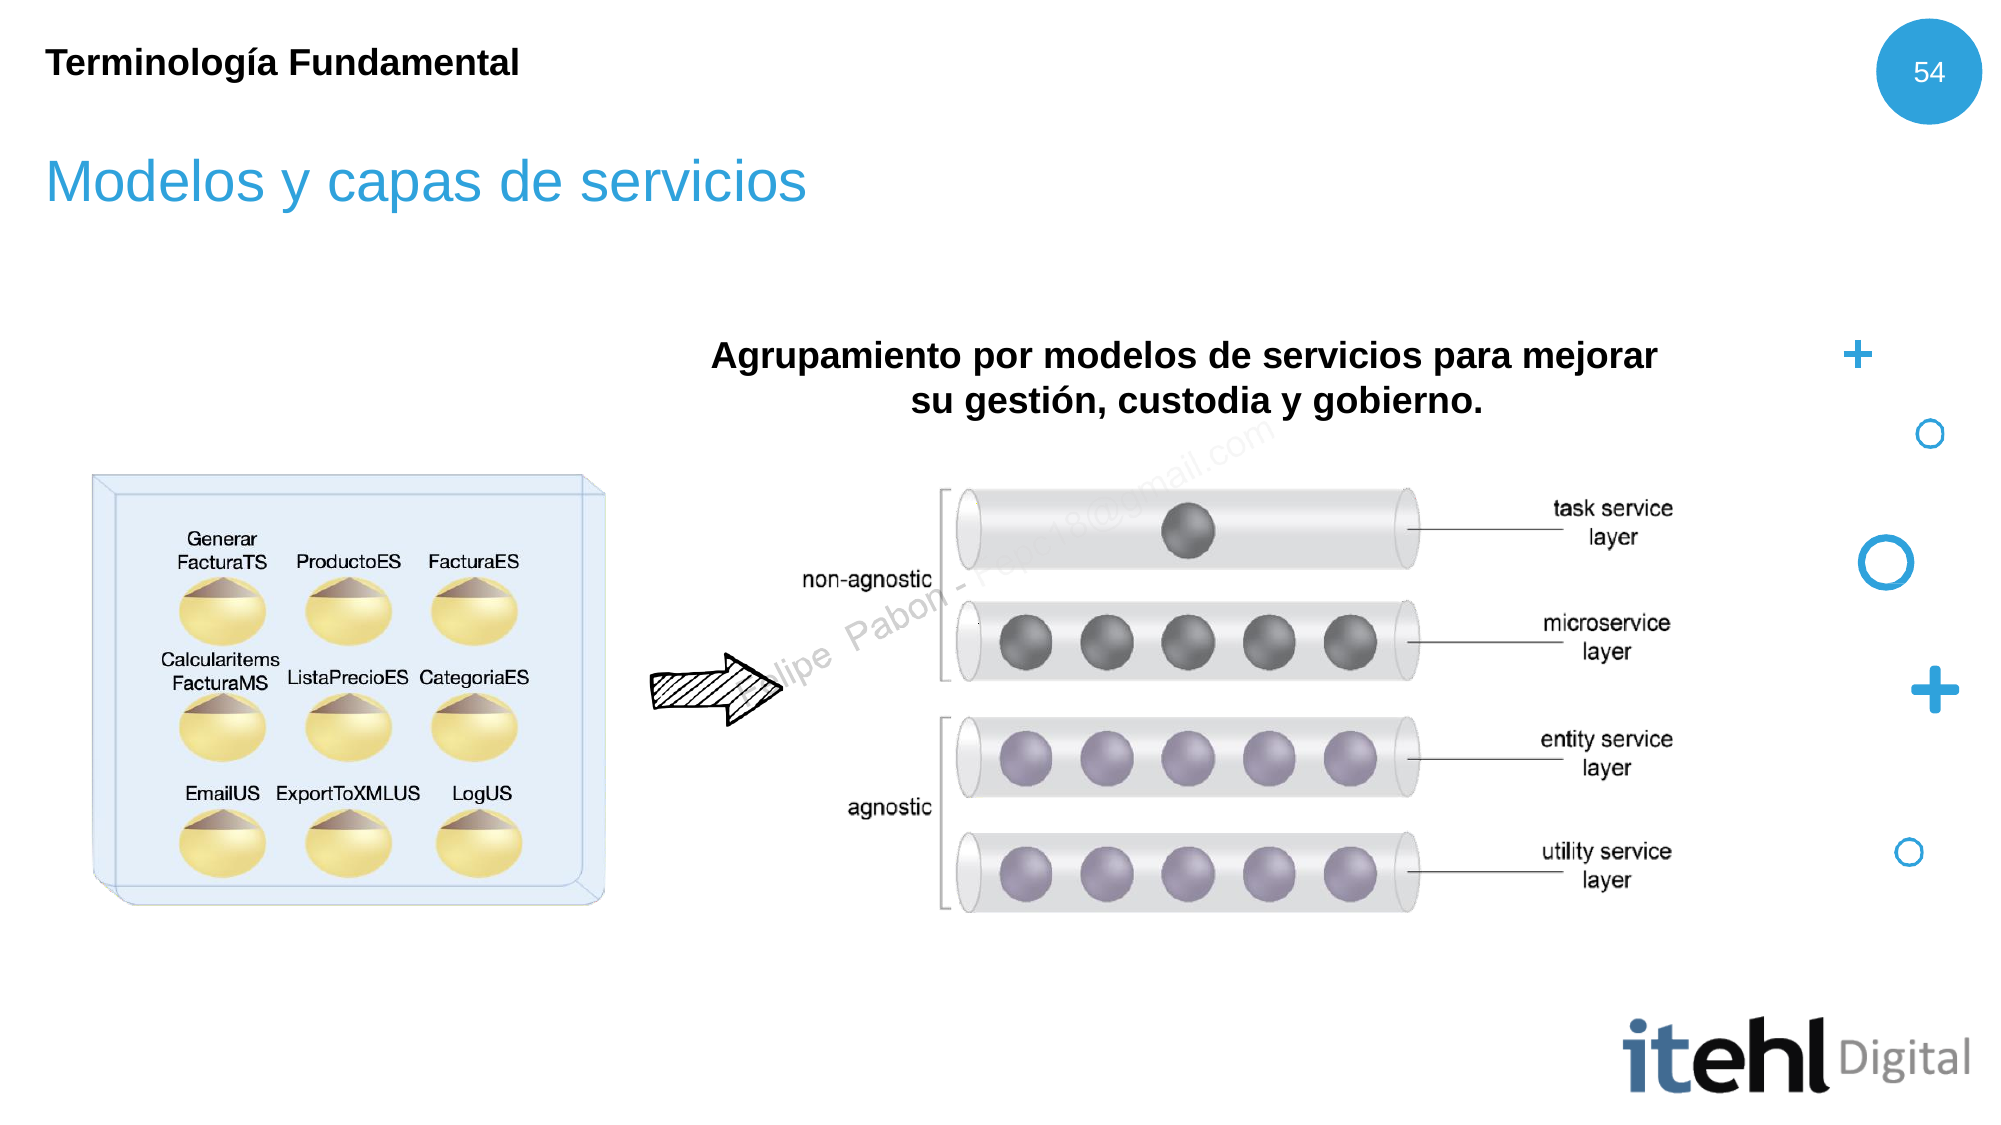

# Terminología Fundamental
54
Modelos y capas de servicios
Agrupamiento por modelos de servicios para mejorar  su gestión, custodia y gobierno.